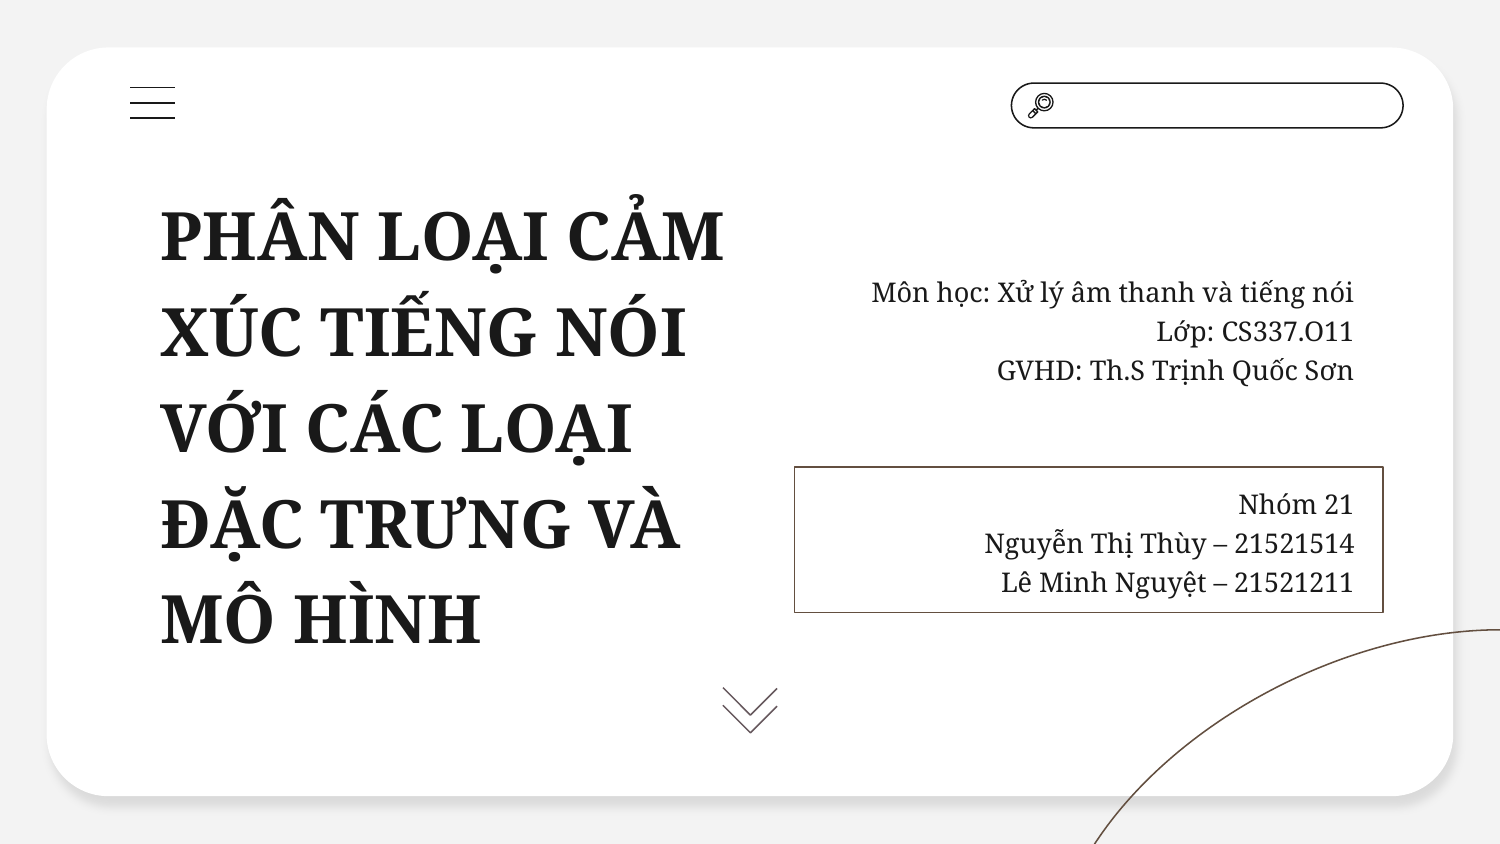

# PHÂN LOẠI CẢM XÚC TIẾNG NÓI VỚI CÁC LOẠI ĐẶC TRƯNG VÀ MÔ HÌNH
Môn học: Xử lý âm thanh và tiếng nói
Lớp: CS337.O11
GVHD: Th.S Trịnh Quốc Sơn

Nhóm 21
Nguyễn Thị Thùy – 21521514
Lê Minh Nguyệt – 21521211